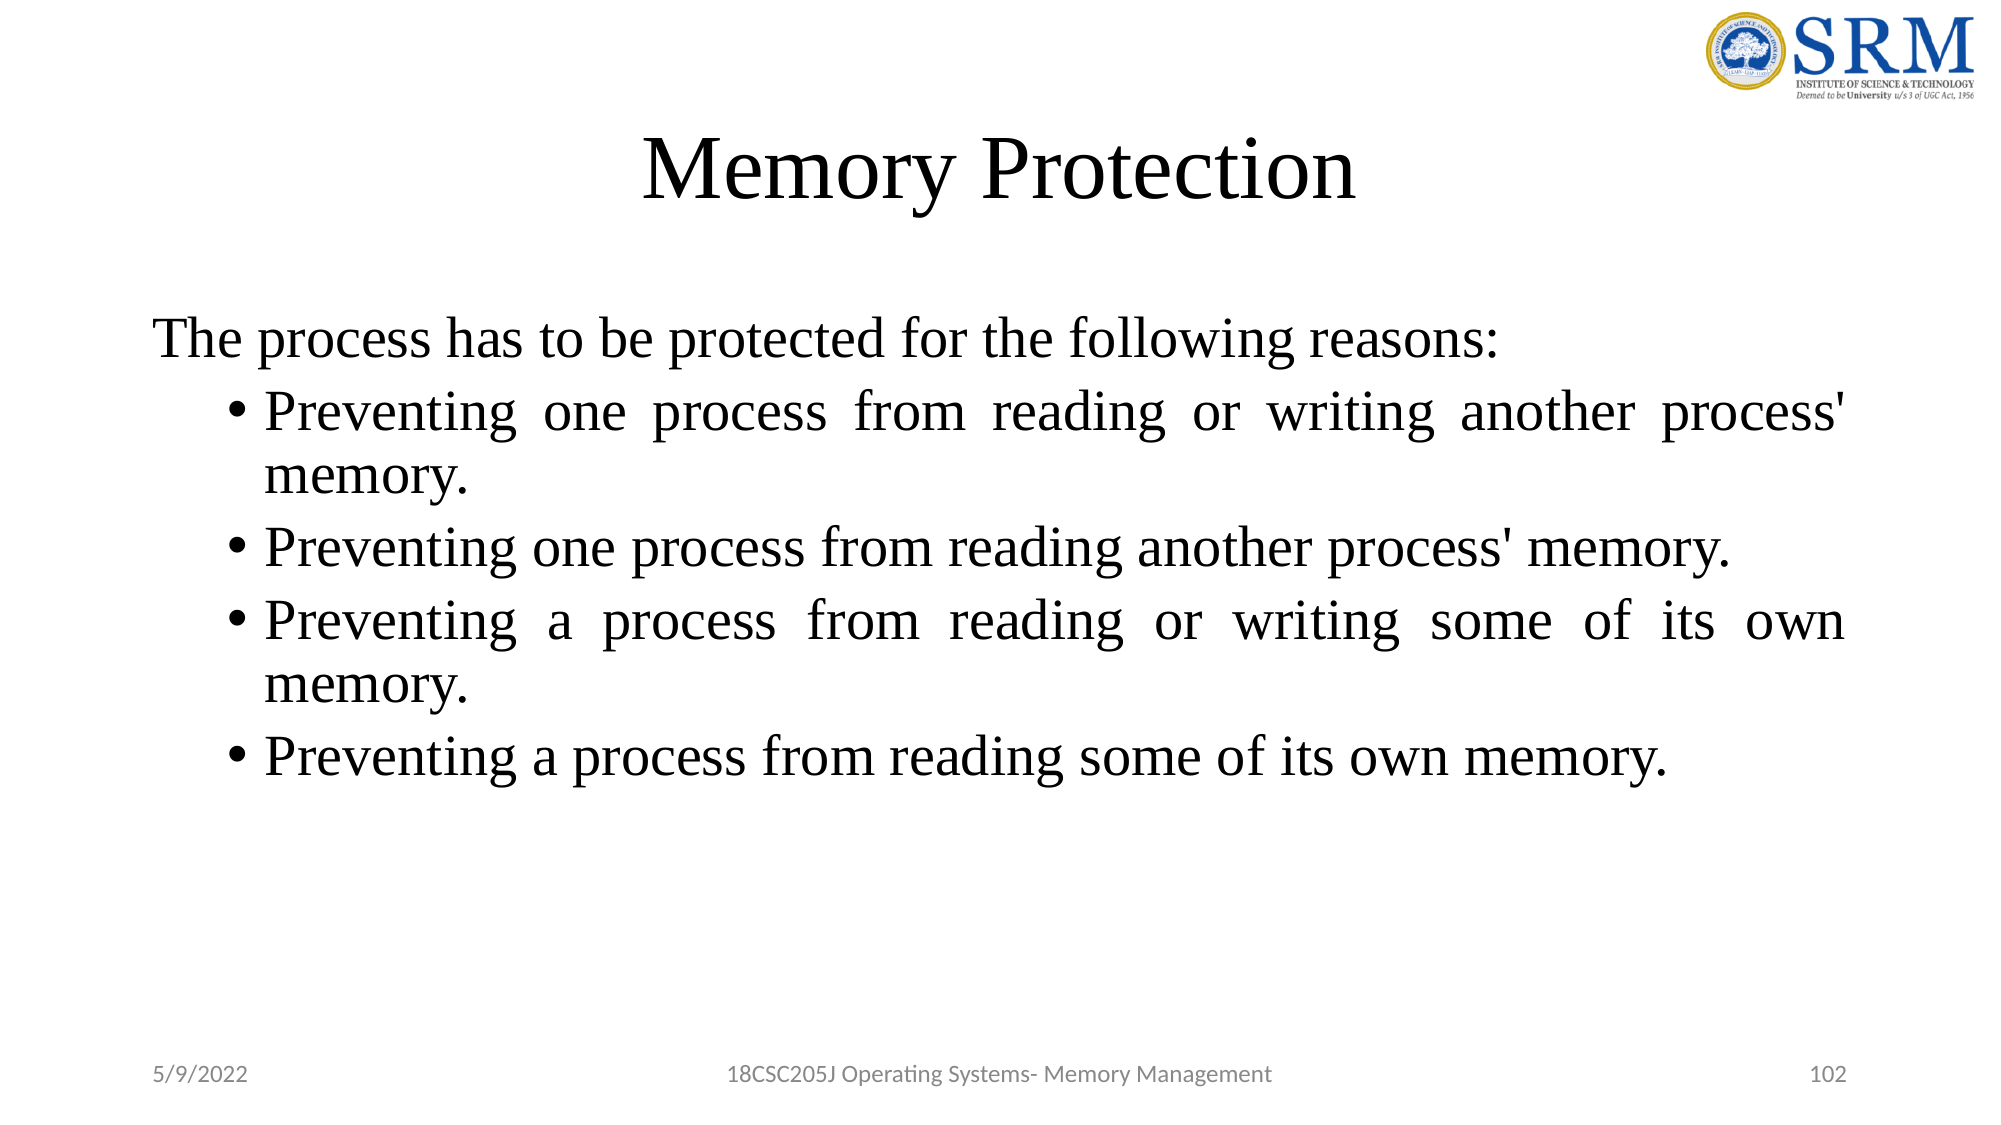

# Memory Protection
The process has to be protected for the following reasons:
Preventing one process from reading or writing another process' memory.
Preventing one process from reading another process' memory.
Preventing a process from reading or writing some of its own memory.
Preventing a process from reading some of its own memory.

5/9/2022
18CSC205J Operating Systems- Memory Management
102